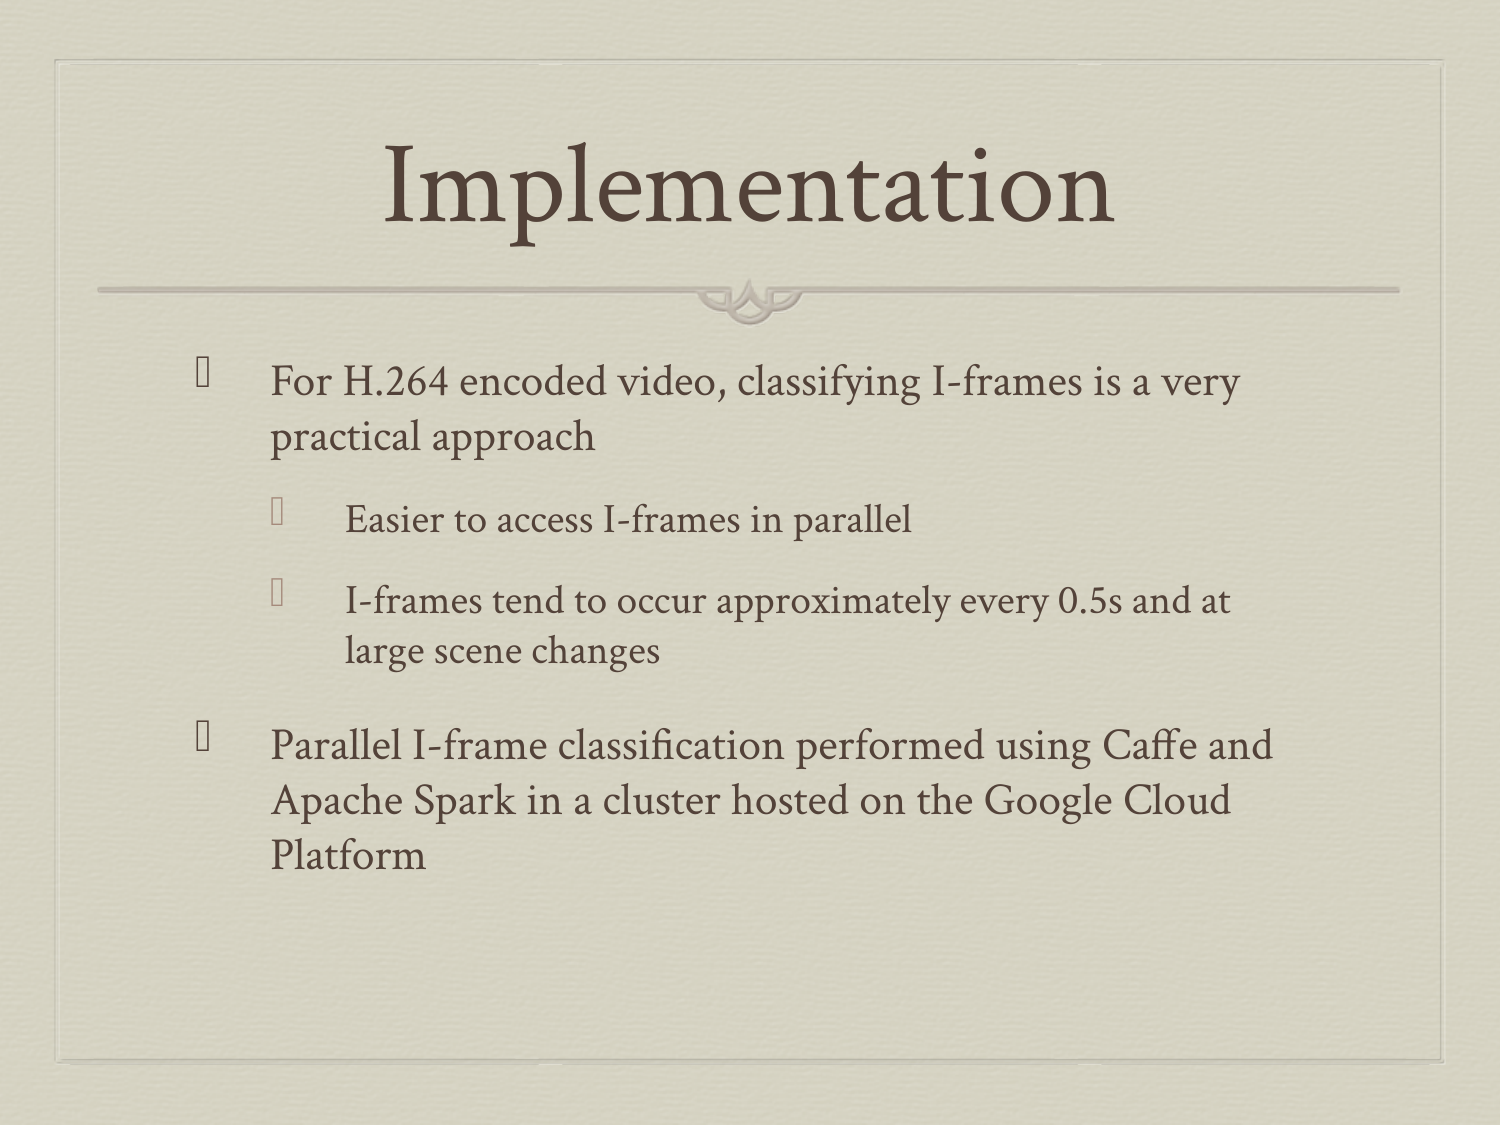

# Implementation
For H.264 encoded video, classifying I-frames is a very practical approach
Easier to access I-frames in parallel
I-frames tend to occur approximately every 0.5s and at large scene changes
Parallel I-frame classification performed using Caffe and Apache Spark in a cluster hosted on the Google Cloud Platform